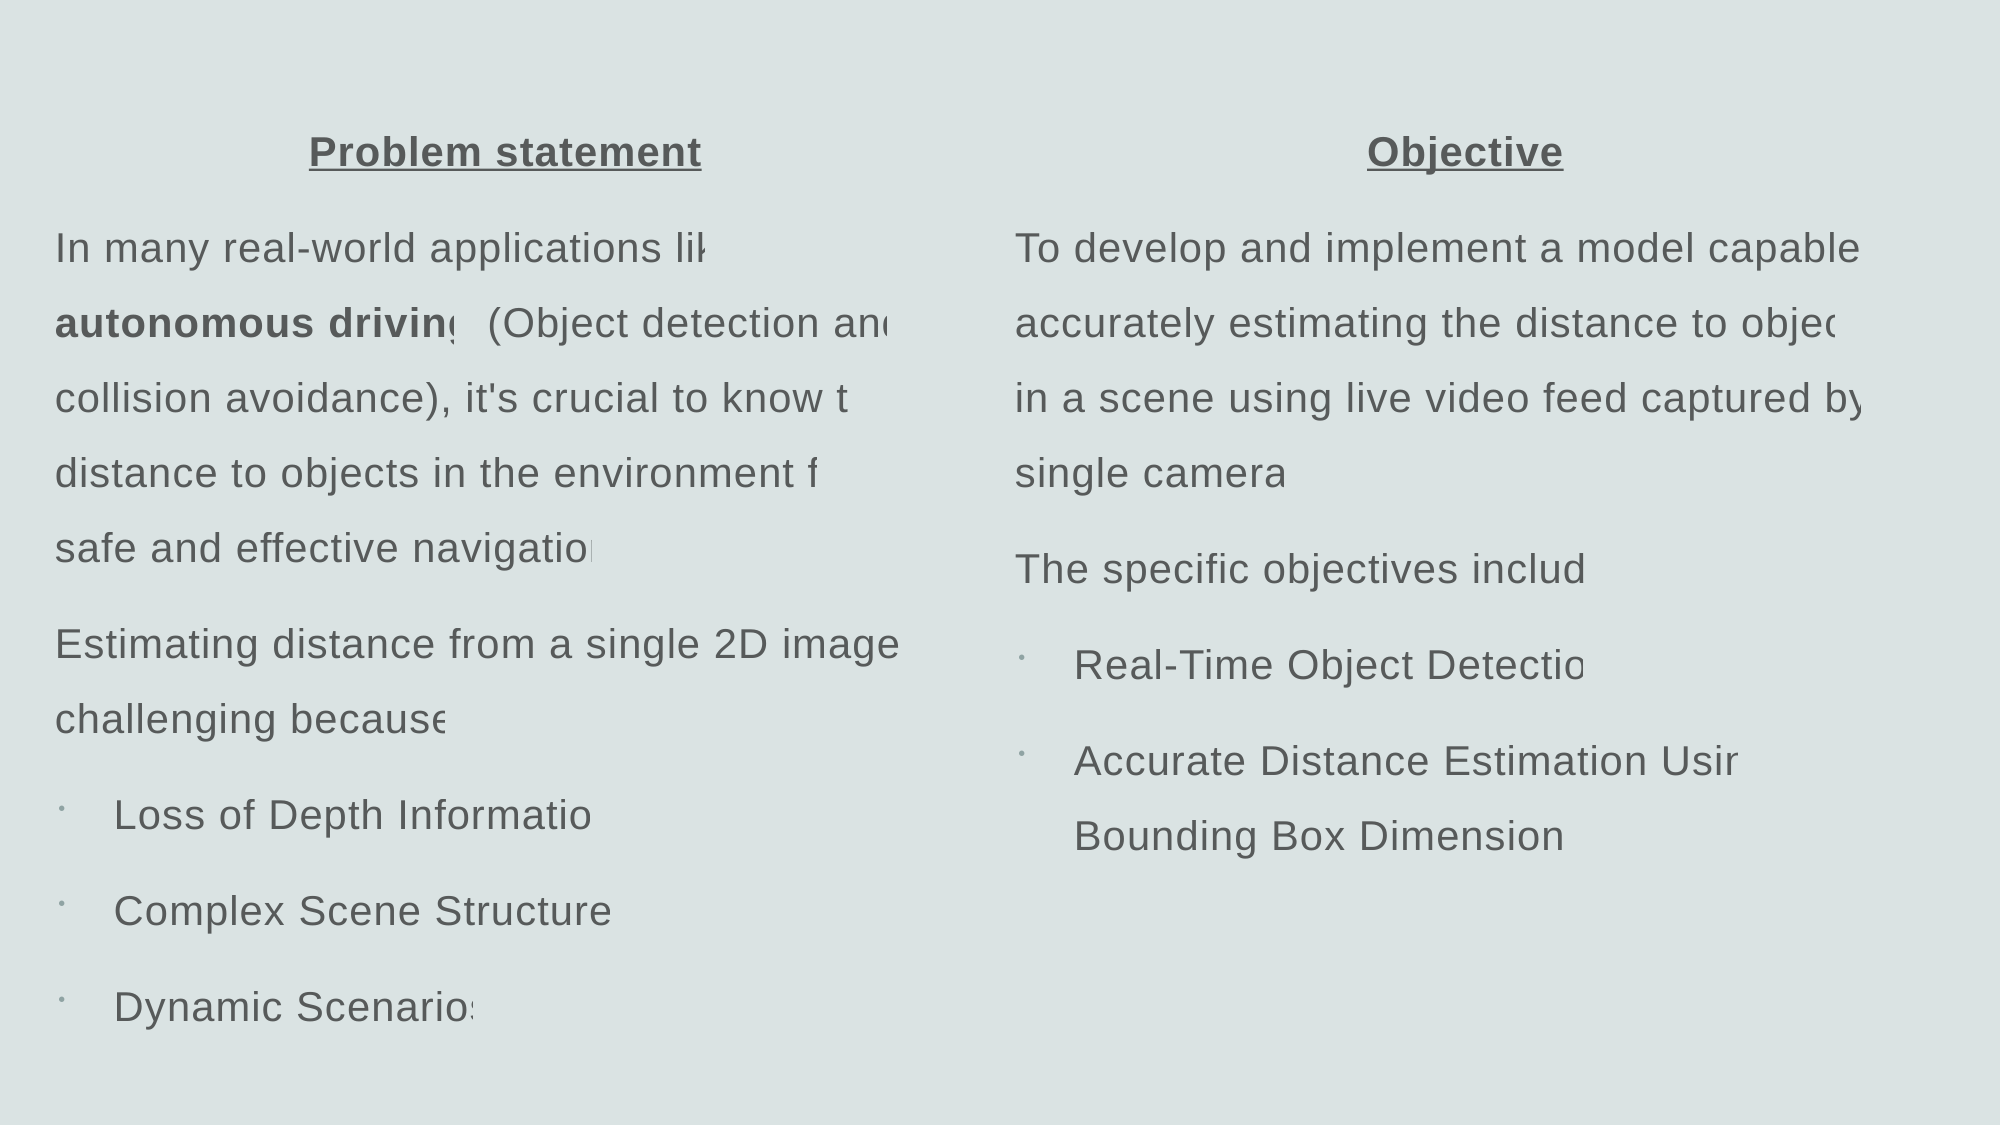

Problem statement
In many real-world applications like autonomous driving (Object detection and collision avoidance), it's crucial to know the distance to objects in the environment for safe and effective navigation.
Estimating distance from a single 2D image is challenging because:
Loss of Depth Information
Complex Scene Structures
Dynamic Scenarios
Objective
To develop and implement a model capable of accurately estimating the distance to objects in a scene using live video feed captured by a single camera.
The specific objectives include:
Real-Time Object Detection
Accurate Distance Estimation Using Bounding Box Dimensions